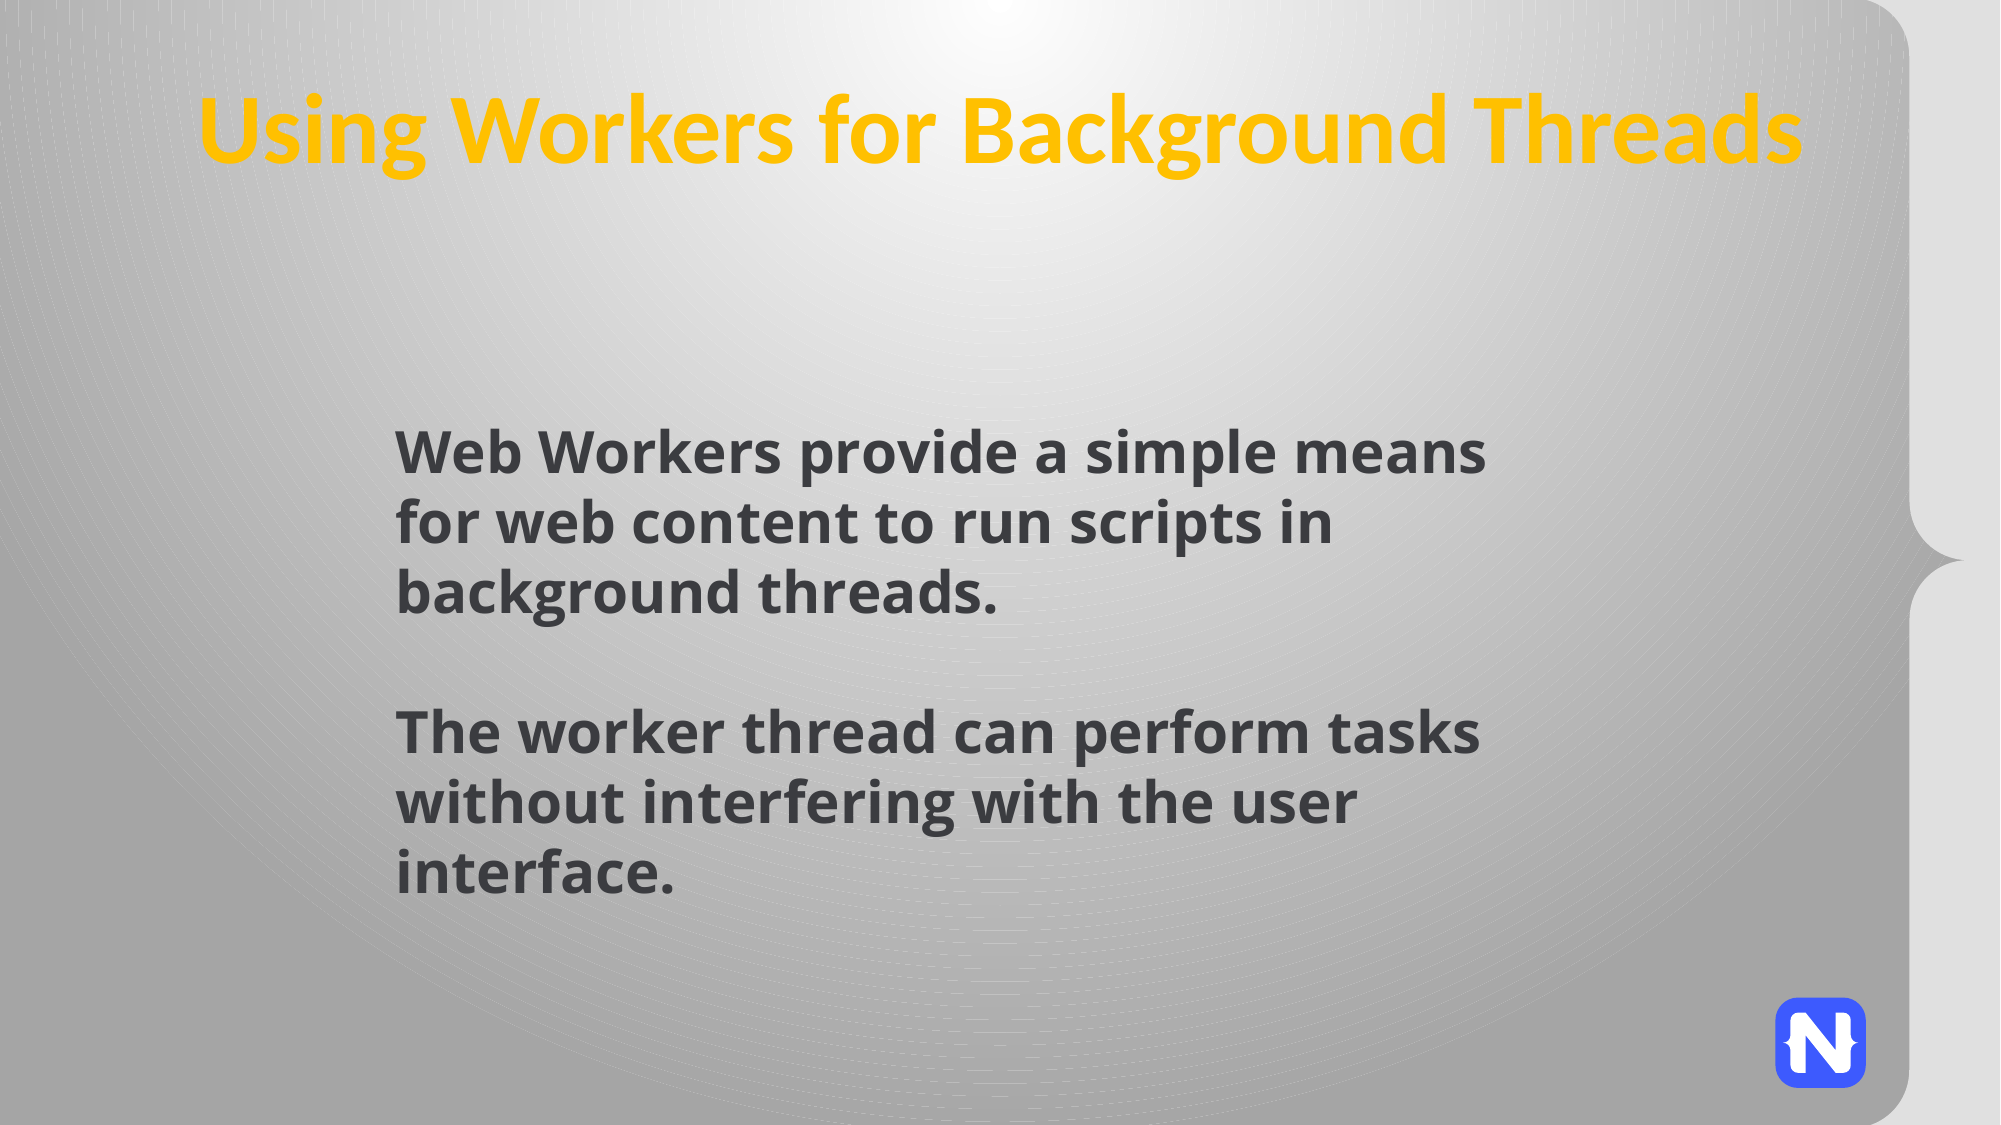

# Using Workers for Background Threads

Web Workers provide a simple means for web content to run scripts in background threads.

The worker thread can perform tasks without interfering with the user interface.